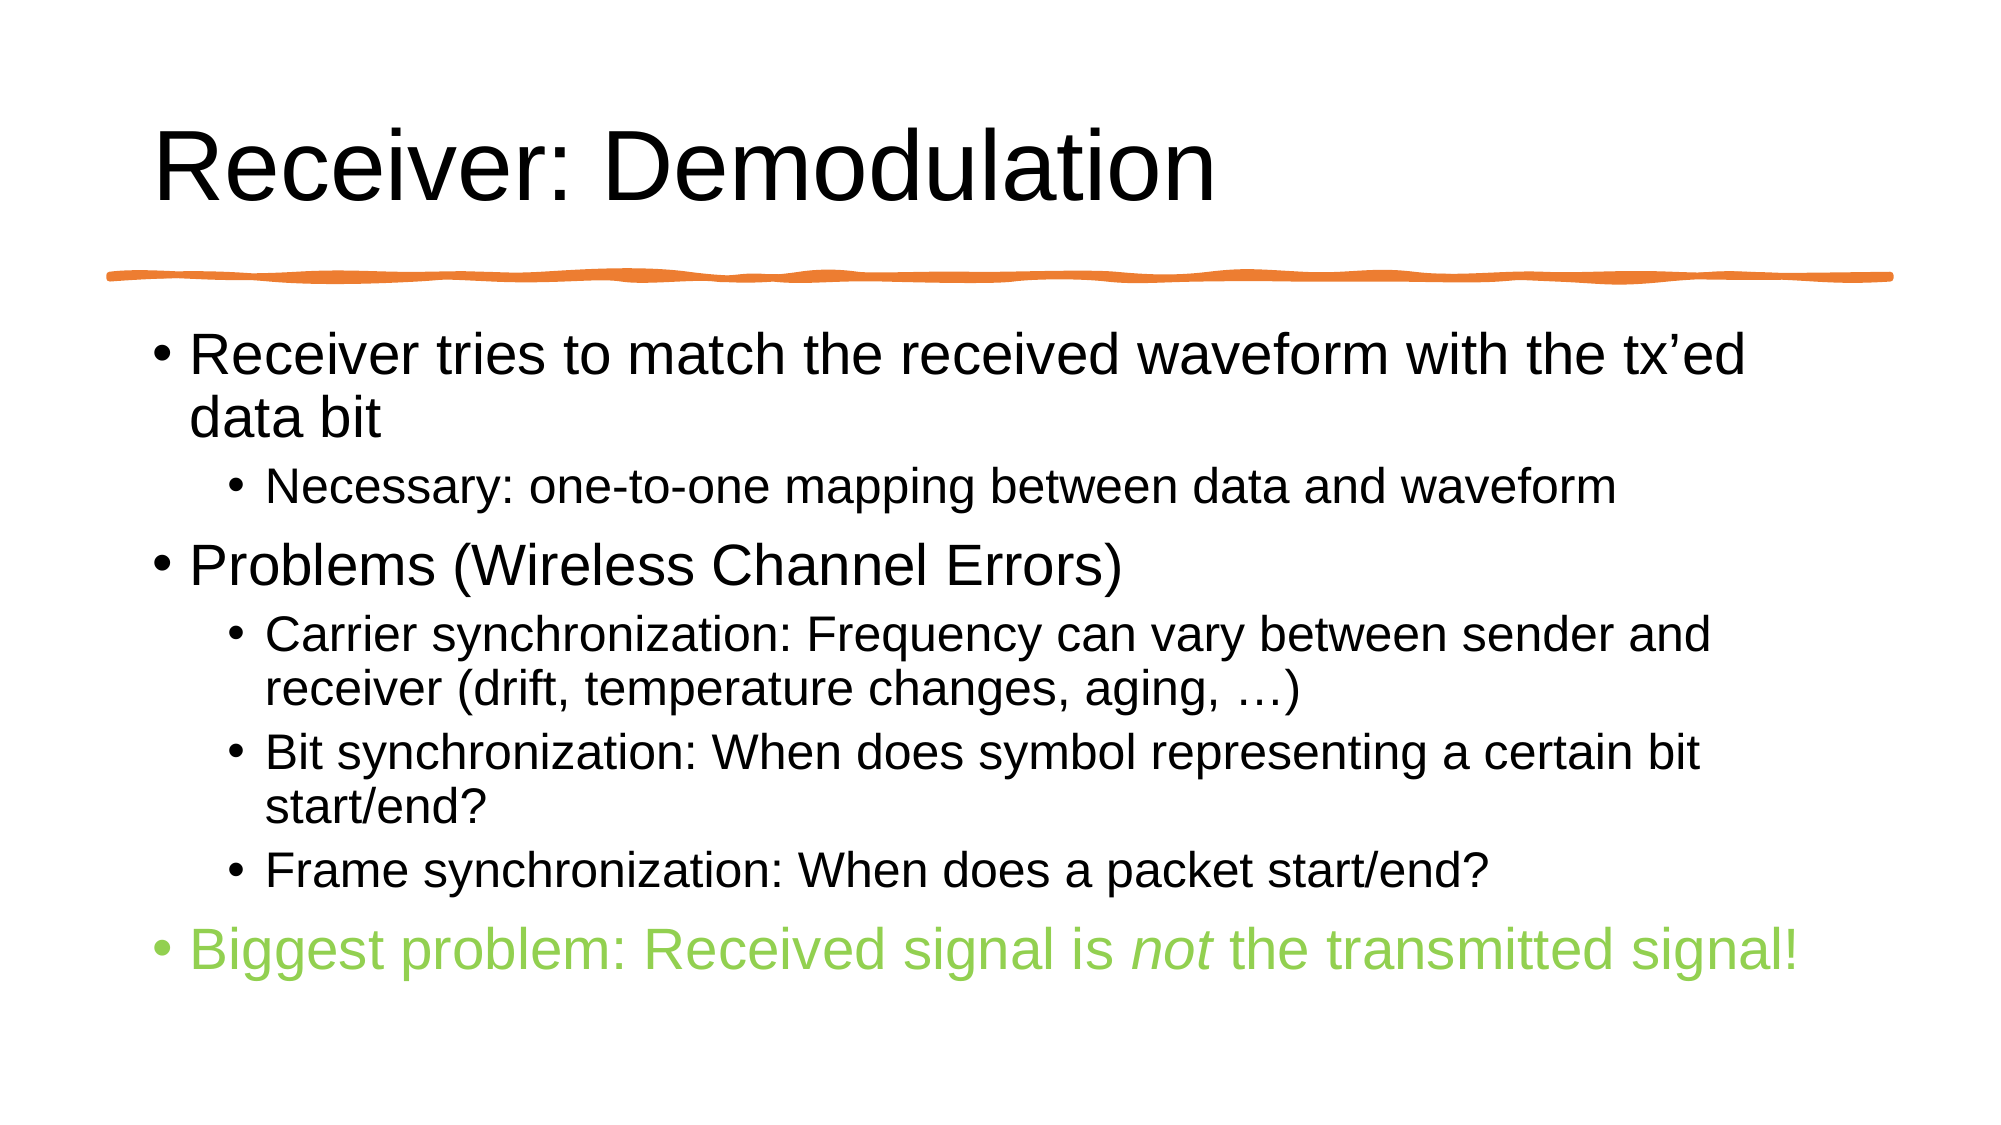

# Receiver: Demodulation

Receiver tries to match the received waveform with the tx’ed data bit
Necessary: one-to-one mapping between data and waveform
Problems (Wireless Channel Errors)
Carrier synchronization: Frequency can vary between sender and receiver (drift, temperature changes, aging, …)
Bit synchronization: When does symbol representing a certain bit start/end?
Frame synchronization: When does a packet start/end?
Biggest problem: Received signal is not the transmitted signal!

Dr. Sami S. AI-Wakeel